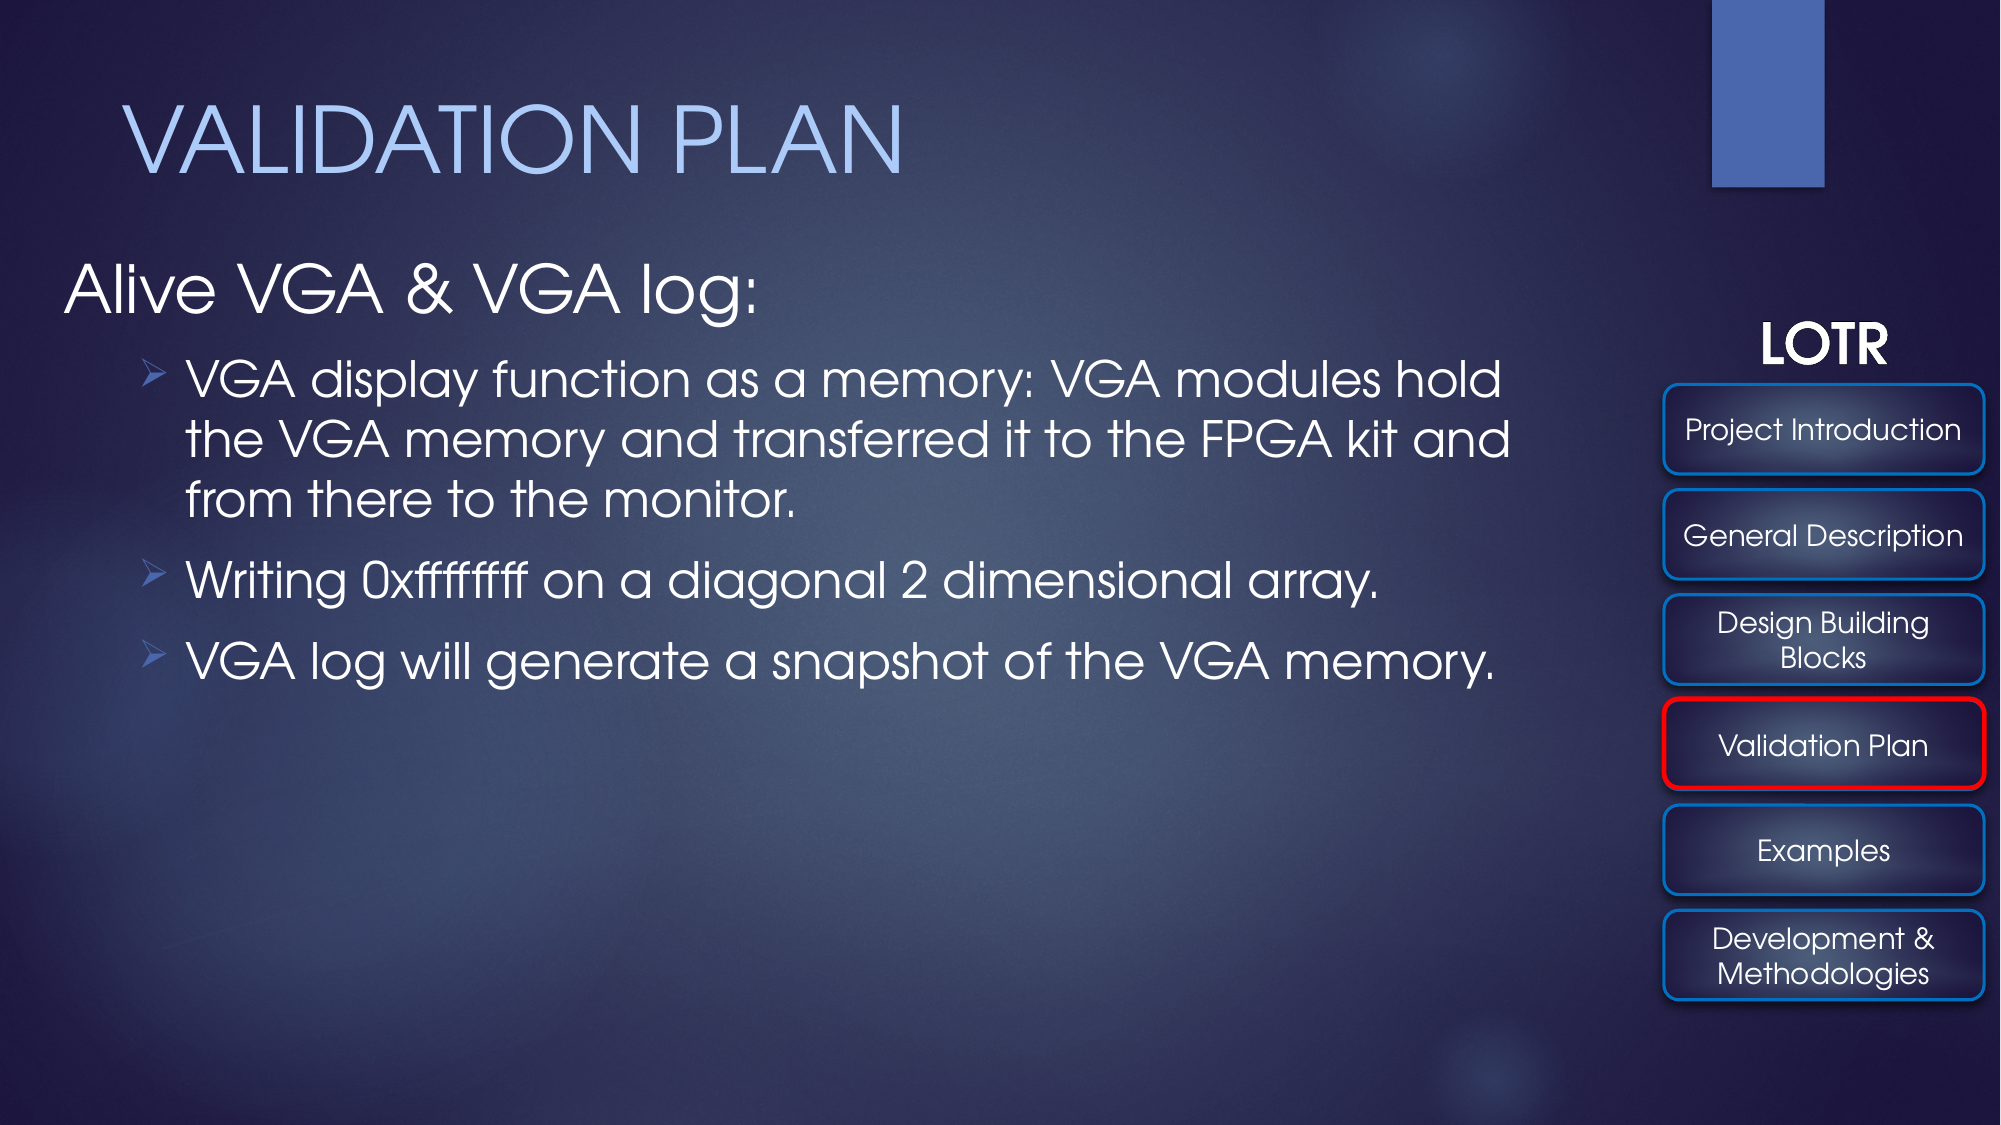

# VALIDATION PLAN
Alive VGA & VGA log:
VGA display function as a memory: VGA modules hold the VGA memory and transferred it to the FPGA kit and from there to the monitor.
Writing 0xffffffff on a diagonal 2 dimensional array.
VGA log will generate a snapshot of the VGA memory.